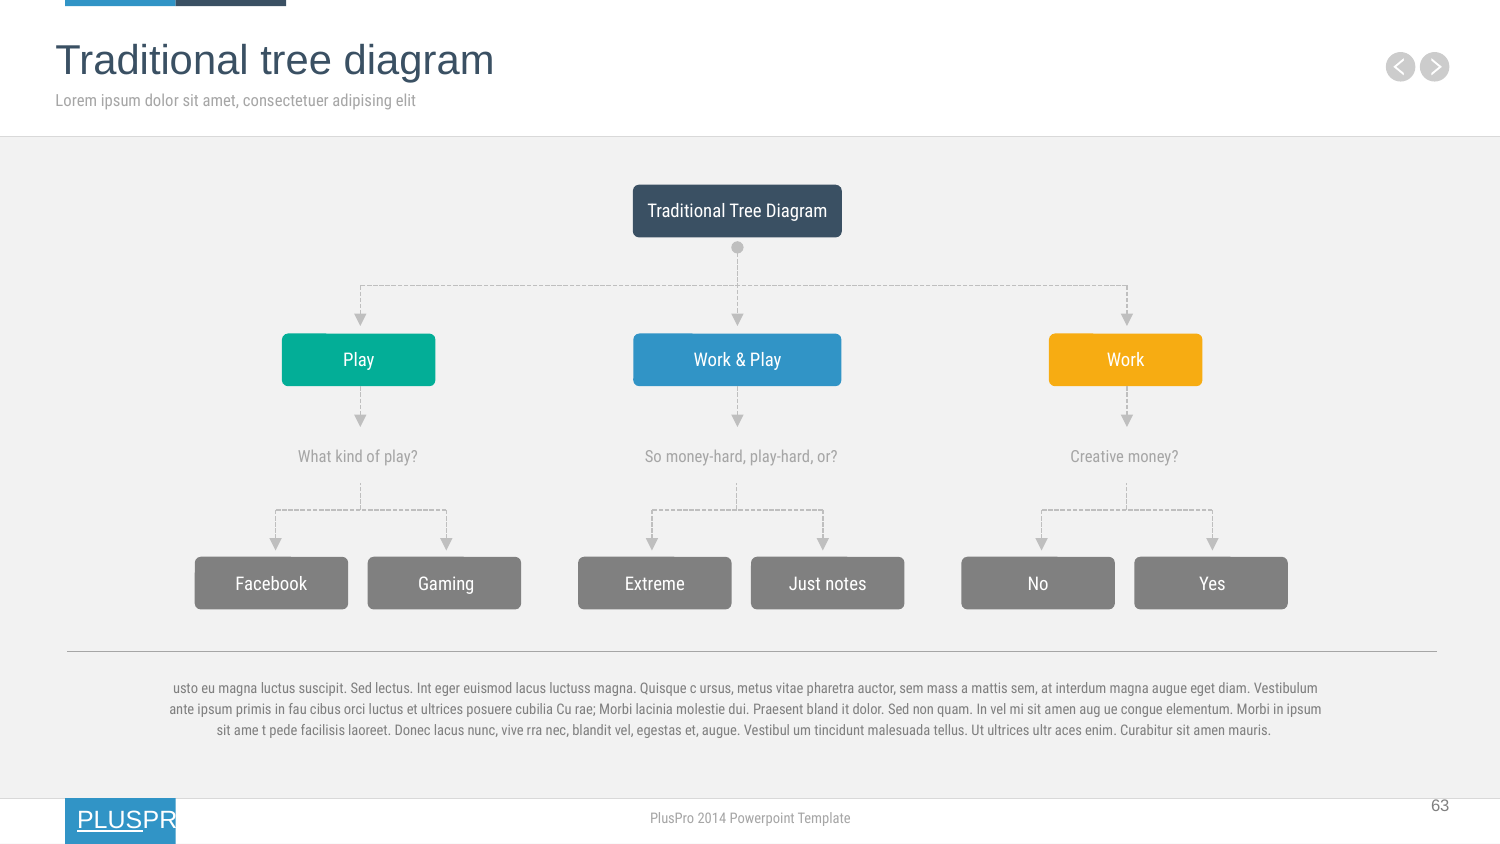

# Traditional tree diagram
Lorem ipsum dolor sit amet, consectetuer adipising elit

Traditional Tree Diagram

Play
Work & Play
Work

What kind of play?

Facebook
Gaming
So money-hard, play-hard, or?

Extreme
Just notes
Creative money?

No
Yes

usto eu magna luctus suscipit. Sed lectus. Int eger euismod lacus luctuss magna. Quisque c ursus, metus vitae pharetra auctor, sem mass a mattis sem, at interdum magna augue eget diam. Vestibulum ante ipsum primis in fau cibus orci luctus et ultrices posuere cubilia Cu rae; Morbi lacinia molestie dui. Praesent bland it dolor. Sed non quam. In vel mi sit amen aug ue congue elementum. Morbi in ipsum sit ame t pede facilisis laoreet. Donec lacus nunc, vive rra nec, blandit vel, egestas et, augue. Vestibul um tincidunt malesuada tellus. Ut ultrices ultr aces enim. Curabitur sit amen mauris.
63